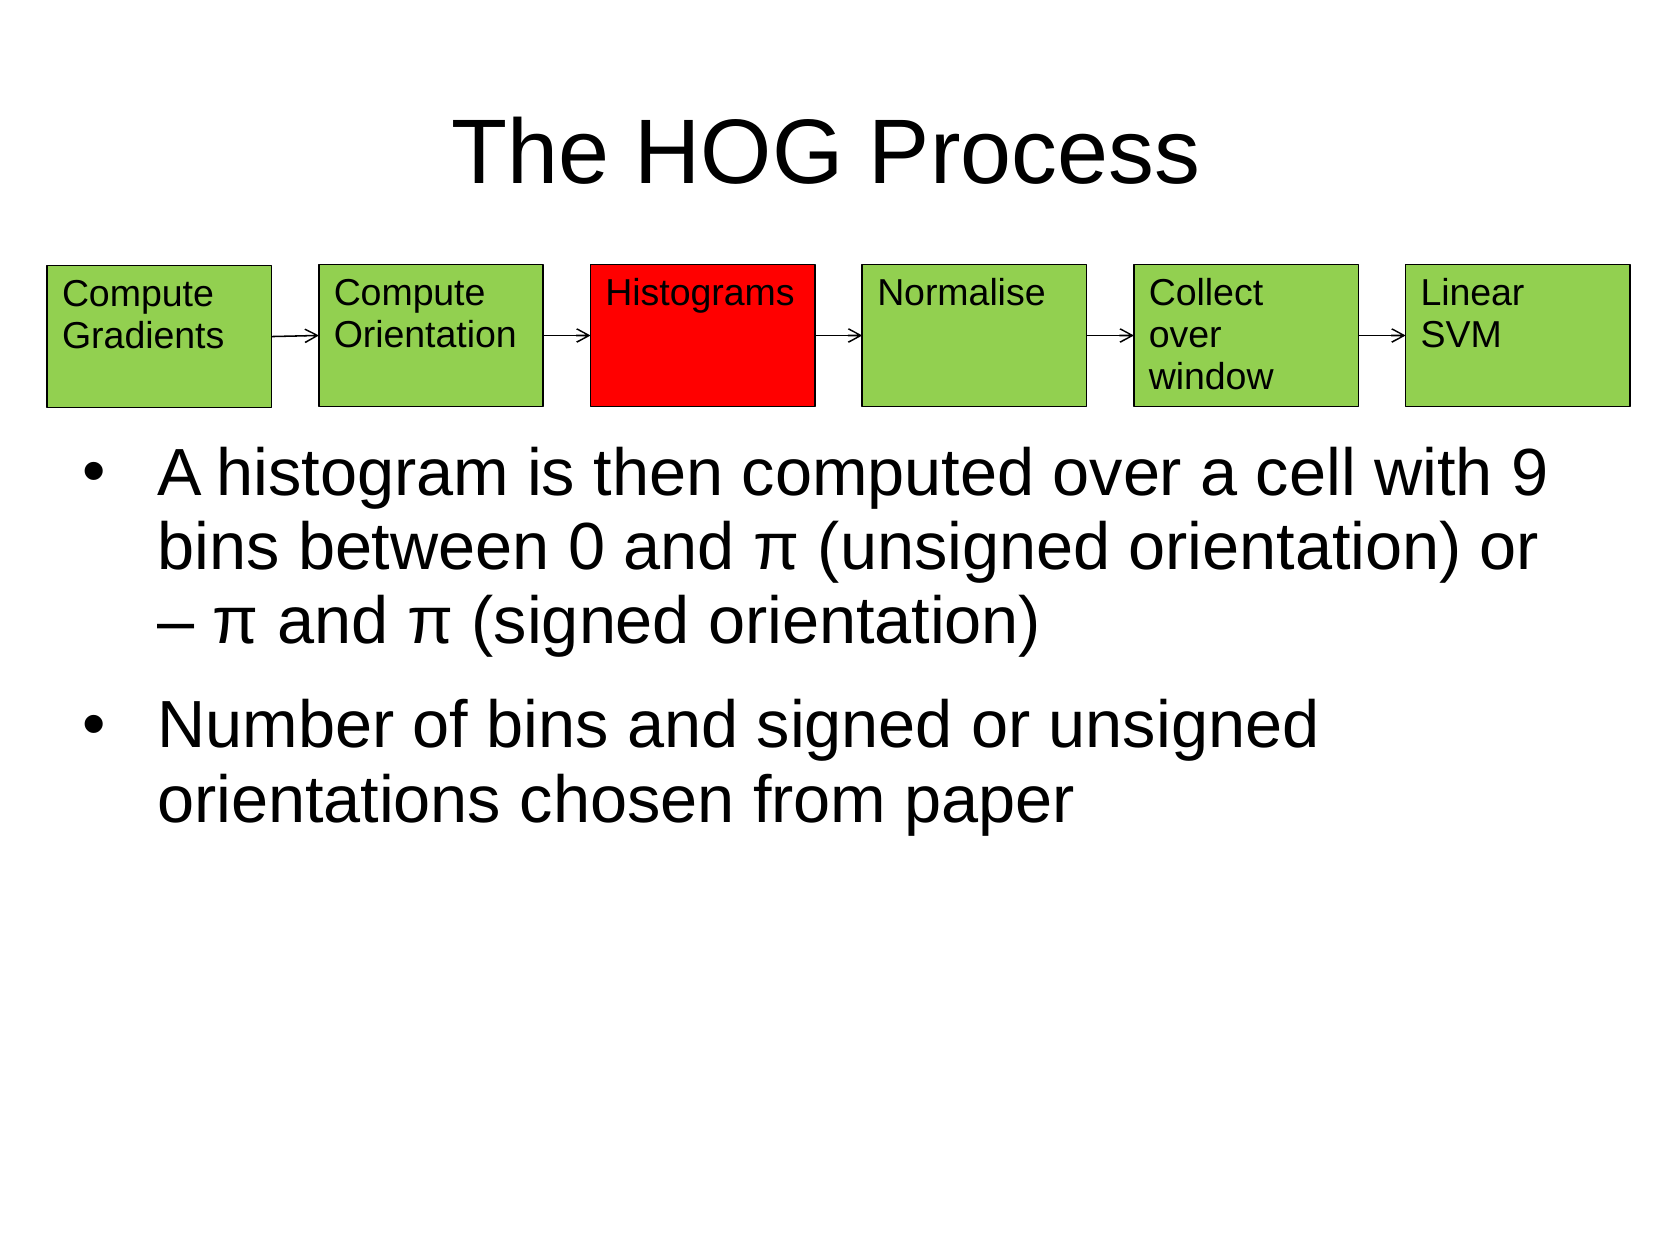

# The HOG Process
Compute Orientation
Histograms
Normalise
Collect over window
Linear SVM
Compute Gradients
A histogram is then computed over a cell with 9 bins between 0 and π (unsigned orientation) or – π and π (signed orientation)
Number of bins and signed or unsigned orientations chosen from paper